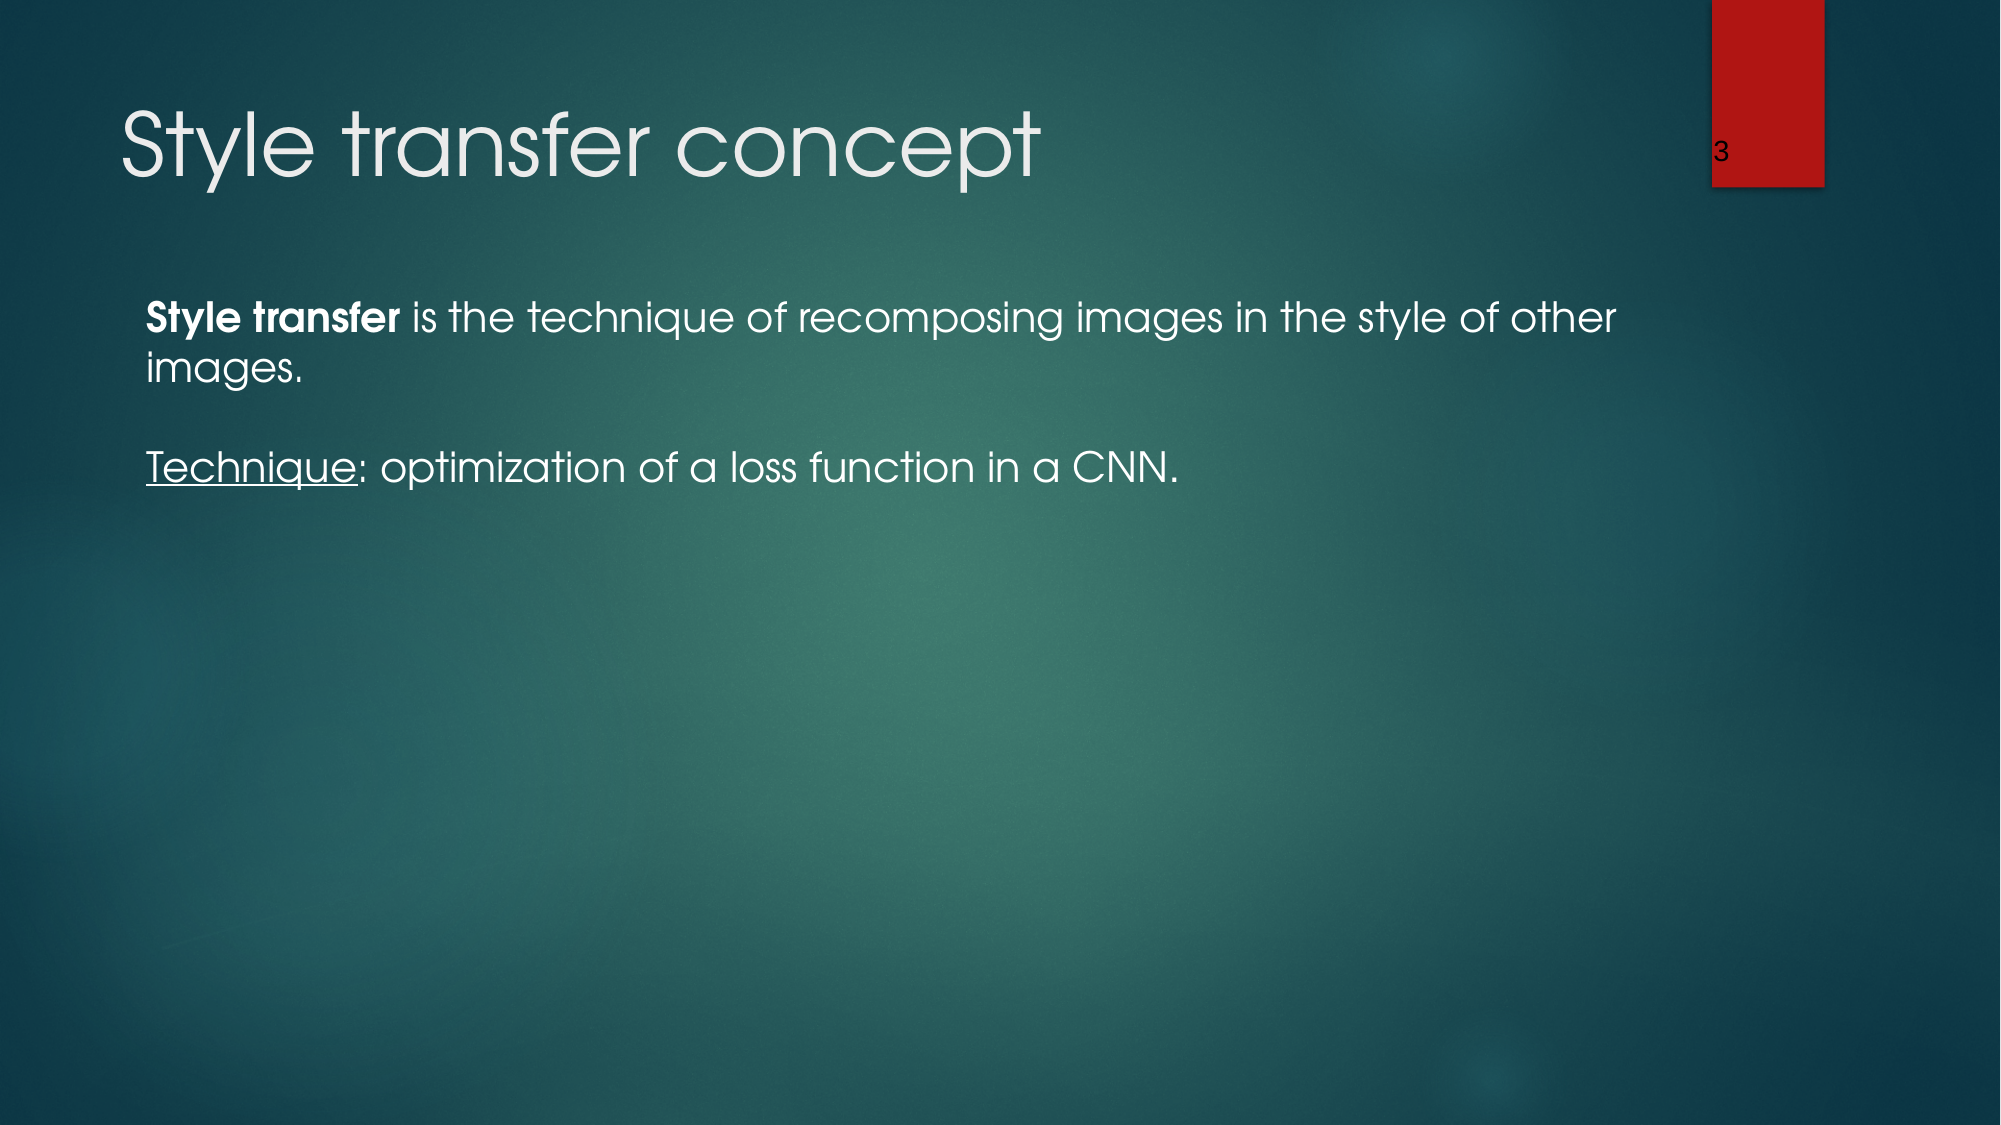

3
# Style transfer concept
Style transfer is the technique of recomposing images in the style of other images.

Technique: optimization of a loss function in a CNN.